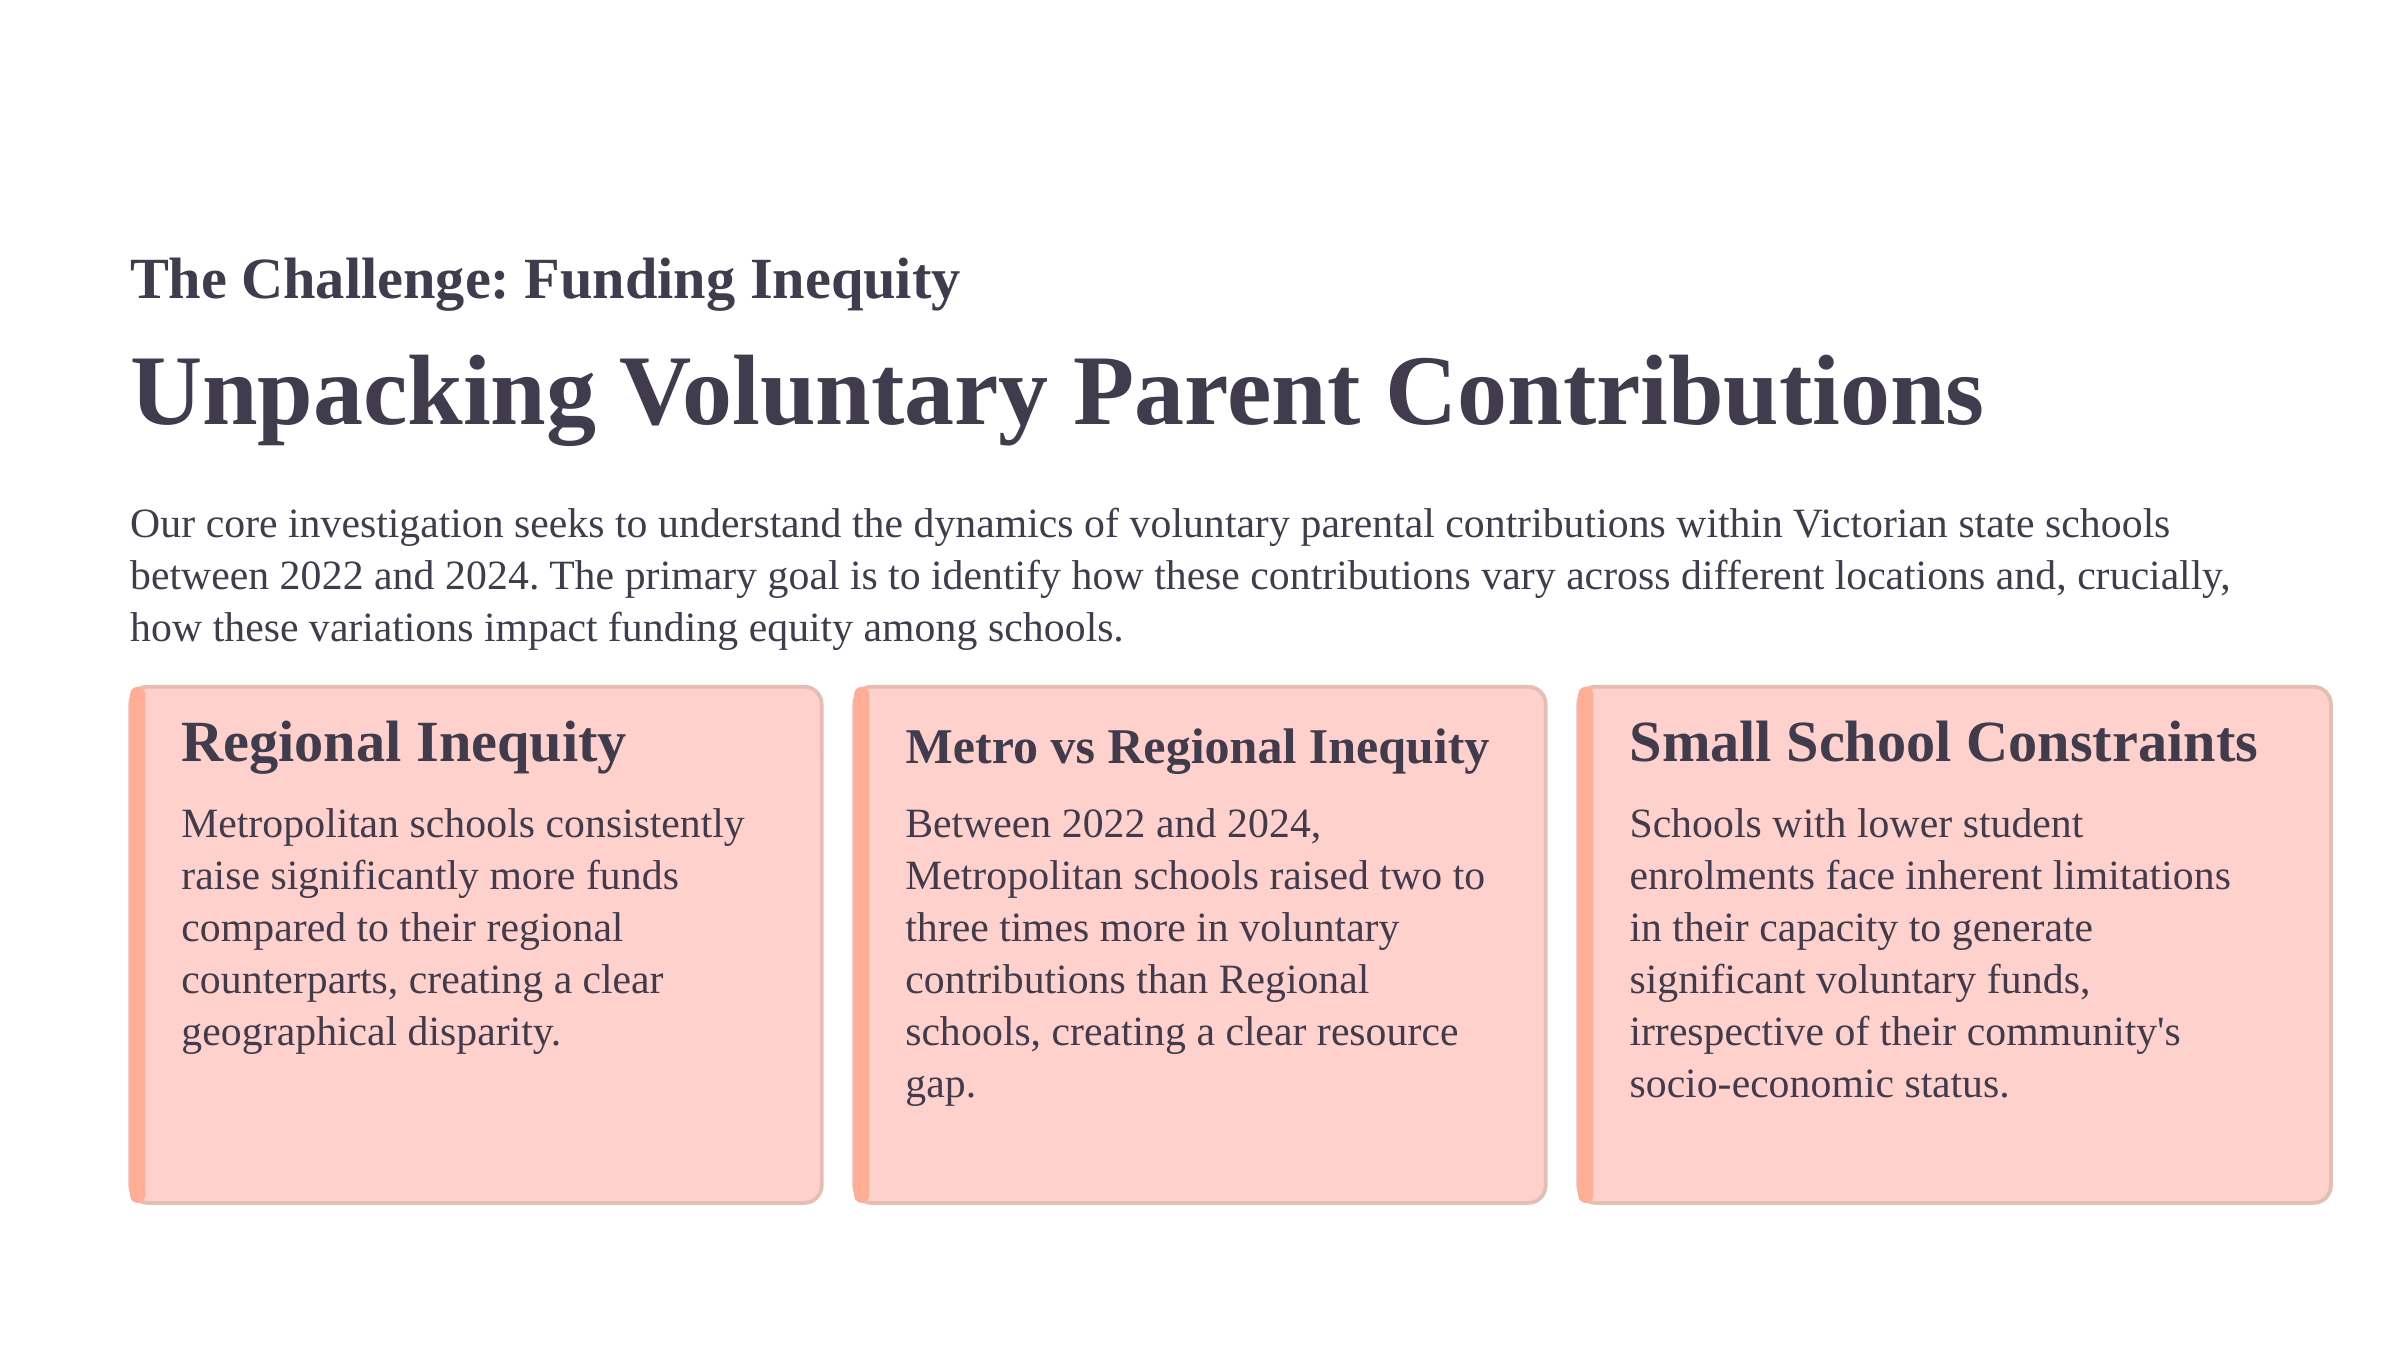

The Challenge: Funding Inequity
Unpacking Voluntary Parent Contributions
Our core investigation seeks to understand the dynamics of voluntary parental contributions within Victorian state schools between 2022 and 2024. The primary goal is to identify how these contributions vary across different locations and, crucially, how these variations impact funding equity among schools.

Regional Inequity
Metro vs Regional Inequity
Small School Constraints
Between 2022 and 2024, Metropolitan schools raised two to three times more in voluntary contributions than Regional schools, creating a clear resource gap.
Schools with lower student enrolments face inherent limitations in their capacity to generate significant voluntary funds, irrespective of their community's socio-economic status.
Metropolitan schools consistently raise significantly more funds compared to their regional counterparts, creating a clear geographical disparity.